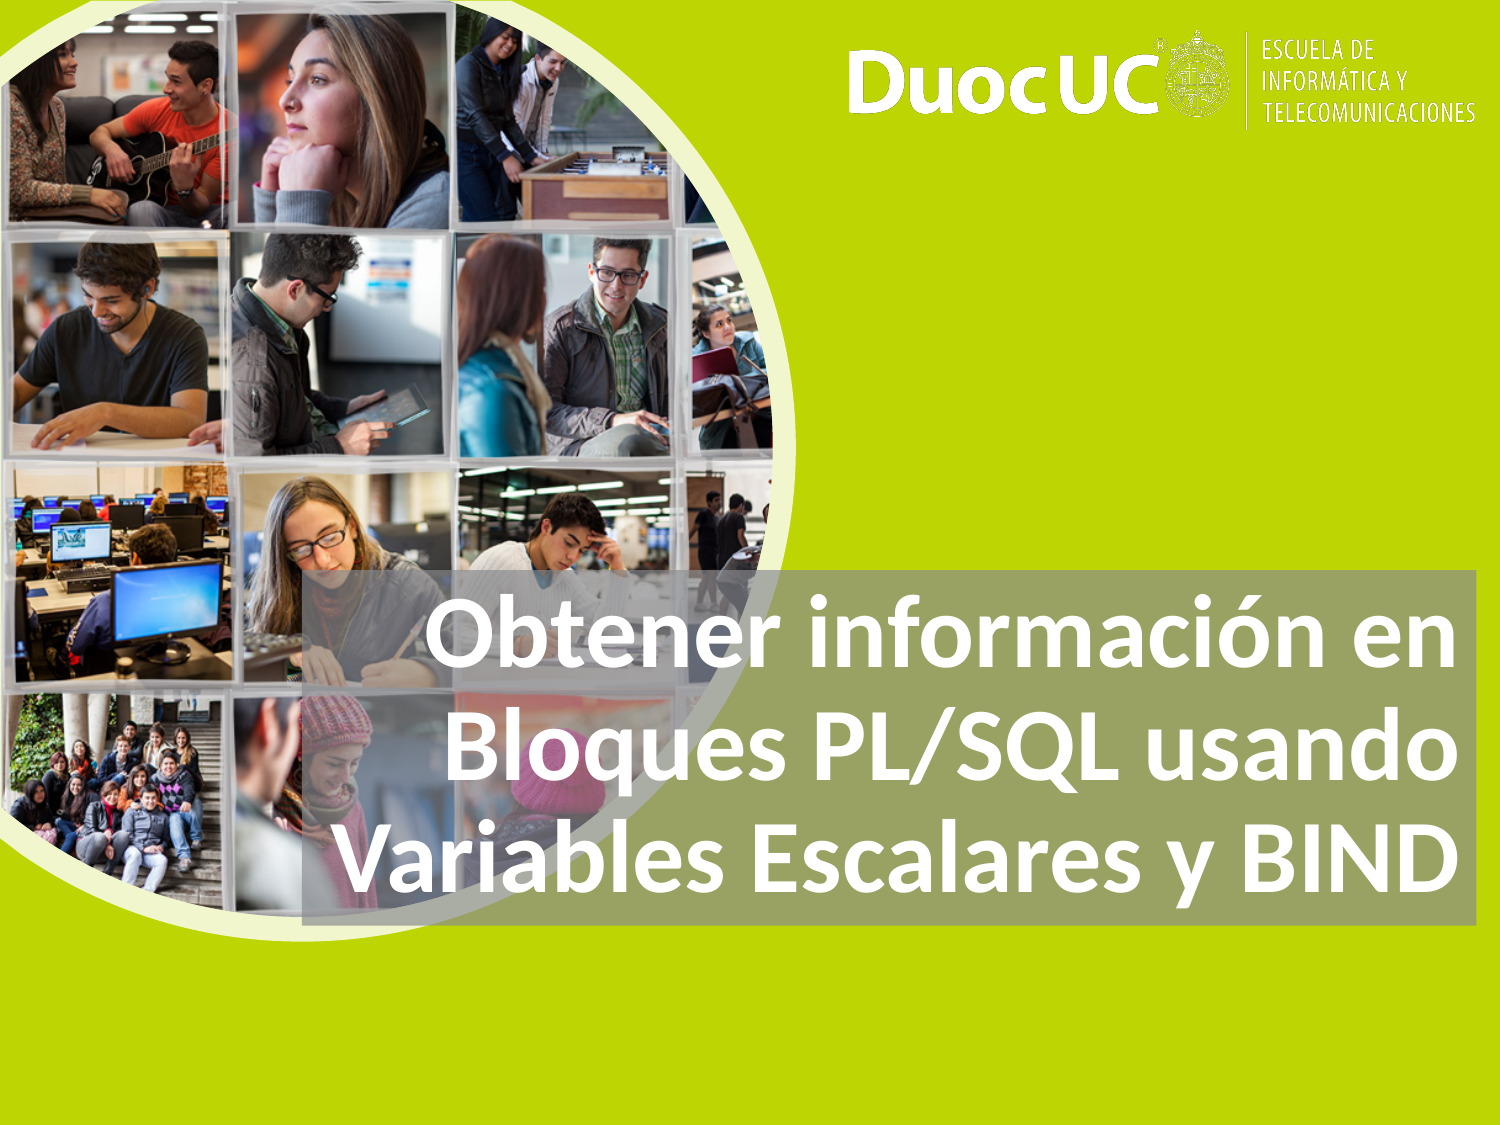

# Obtener información en Bloques PL/SQL usando Variables Escalares y BIND